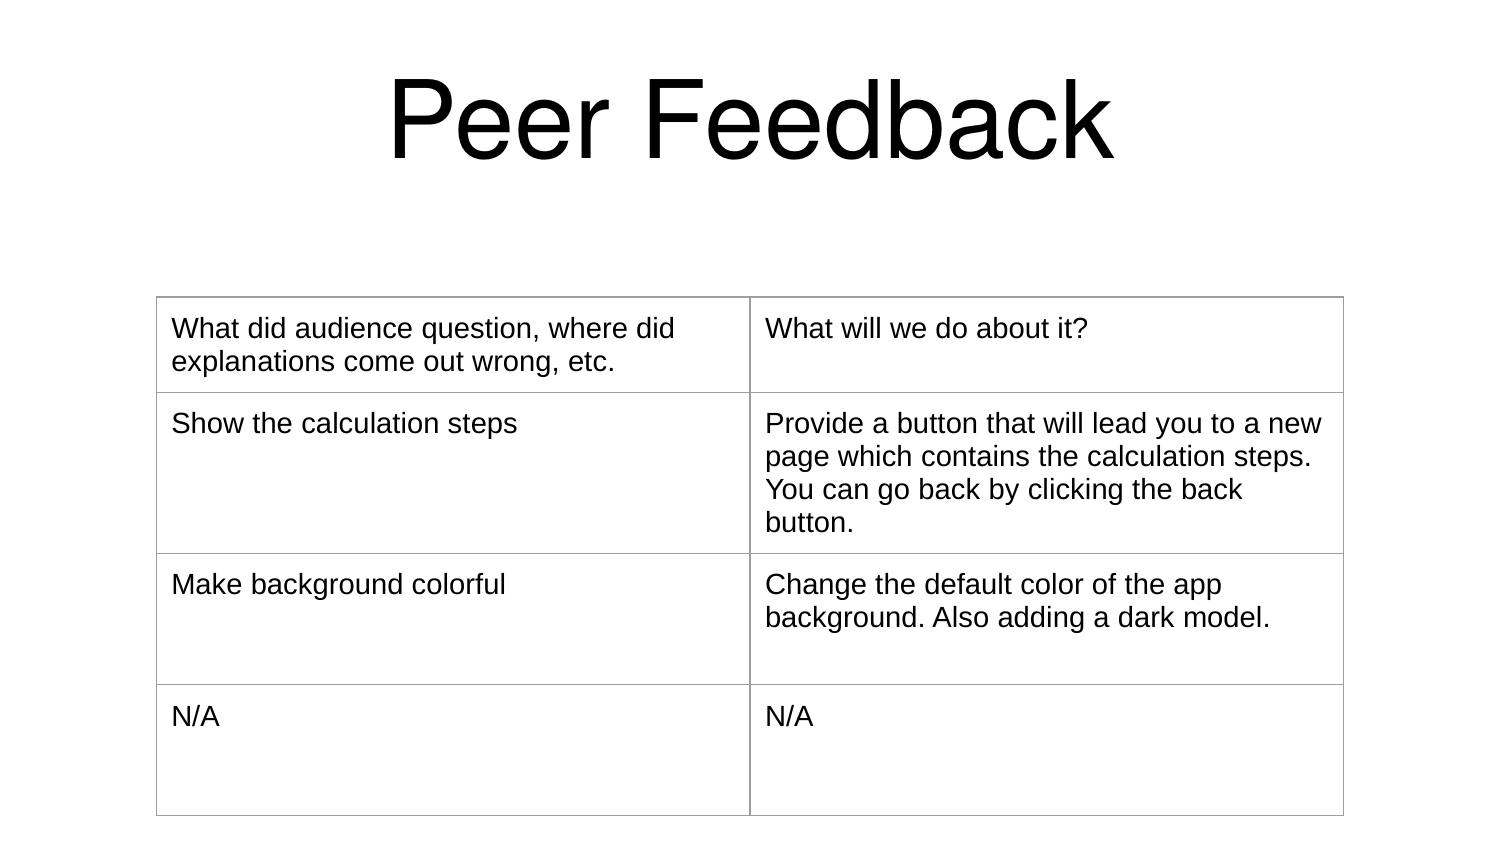

# Peer Feedback
| What did audience question, where did explanations come out wrong, etc. | What will we do about it? |
| --- | --- |
| Show the calculation steps | Provide a button that will lead you to a new page which contains the calculation steps. You can go back by clicking the back button. |
| Make background colorful | Change the default color of the app background. Also adding a dark model. |
| N/A | N/A |